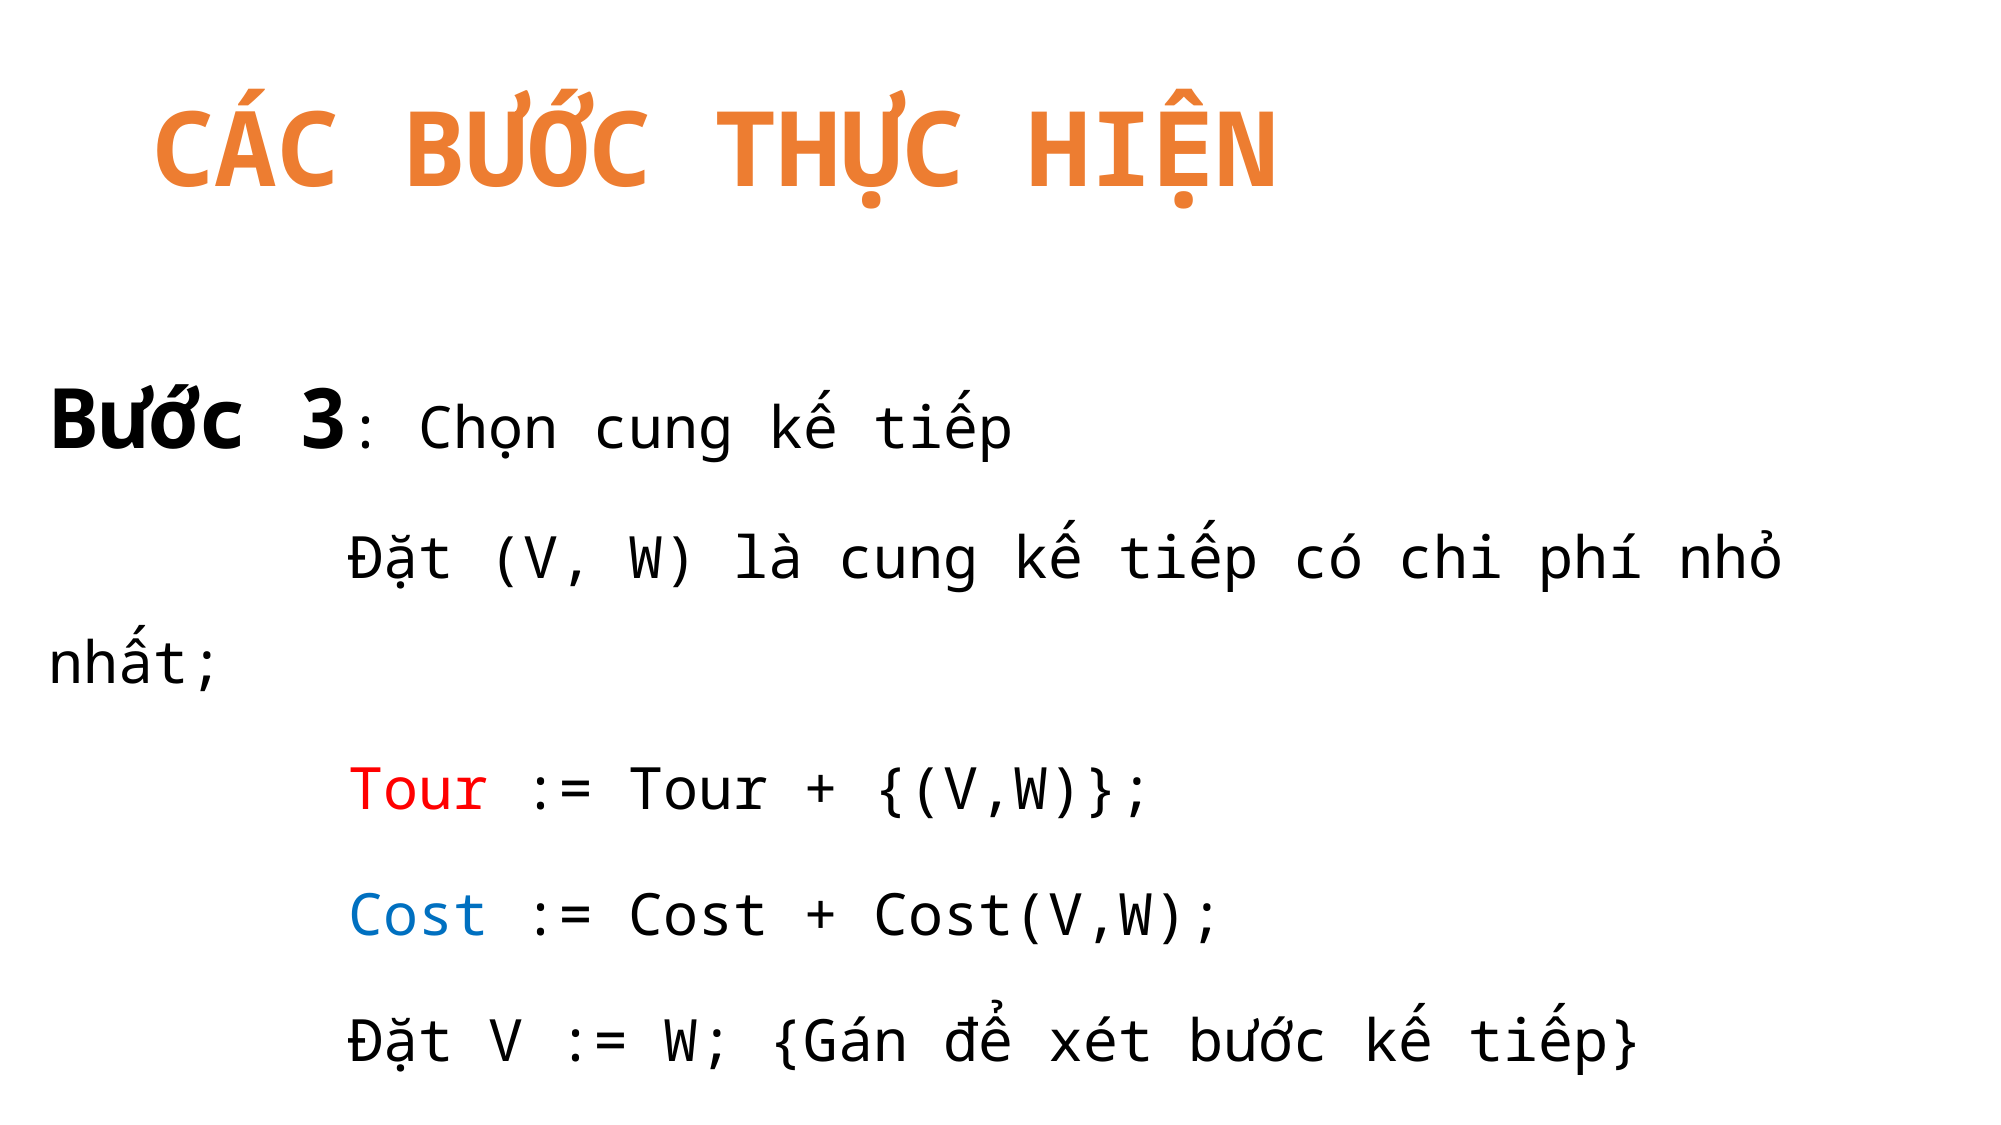

# CÁC BƯỚC THỰC HIỆN
Bước 3: Chọn cung kế tiếp
		Đặt (V, W) là cung kế tiếp có chi phí nhỏ nhất;
		Tour := Tour + {(V,W)};
		Cost := Cost + Cost(V,W);
		Đặt V := W; {Gán để xét bước kế tiếp}